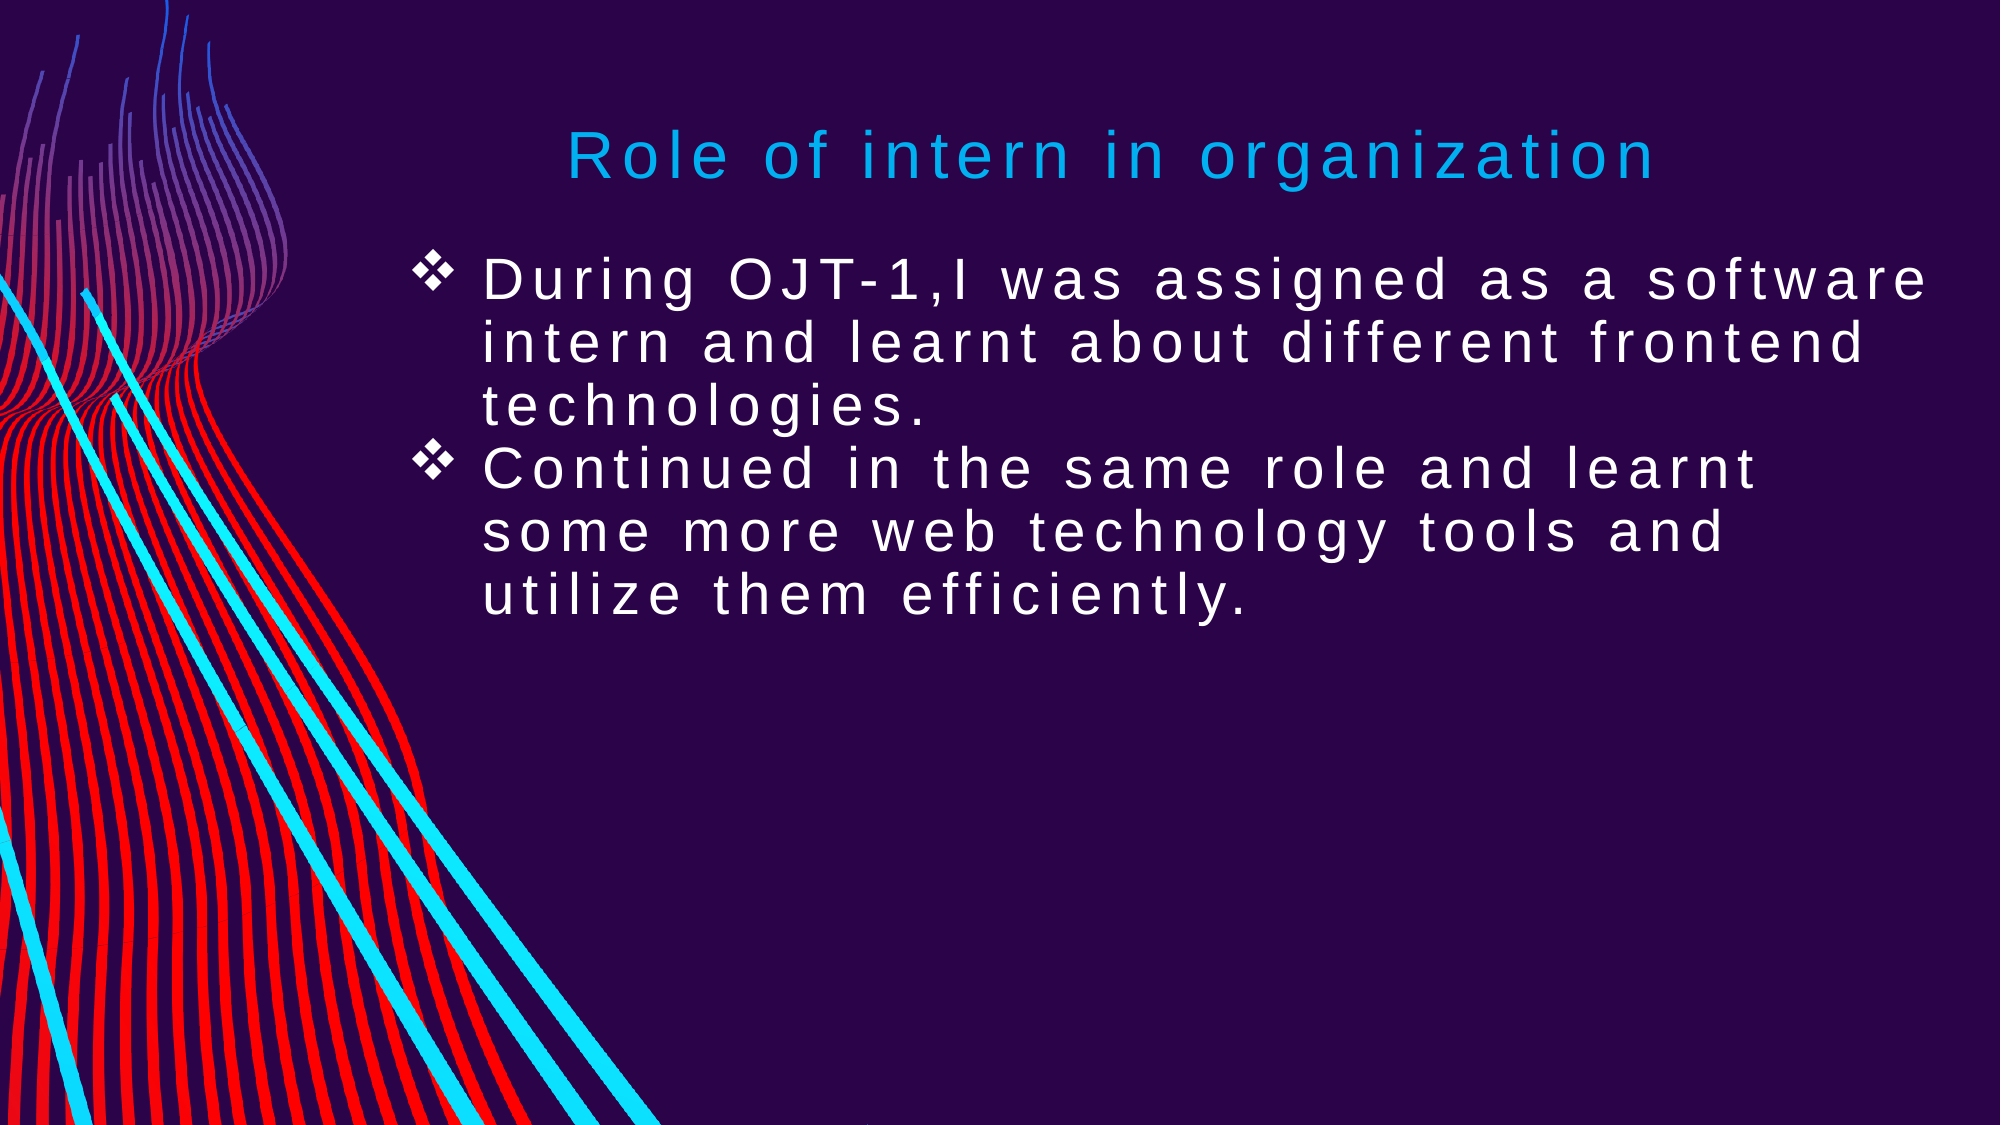

# Role of intern in organization
During OJT-1,I was assigned as a software intern and learnt about different frontend technologies.
Continued in the same role and learnt some more web technology tools and utilize them efficiently.